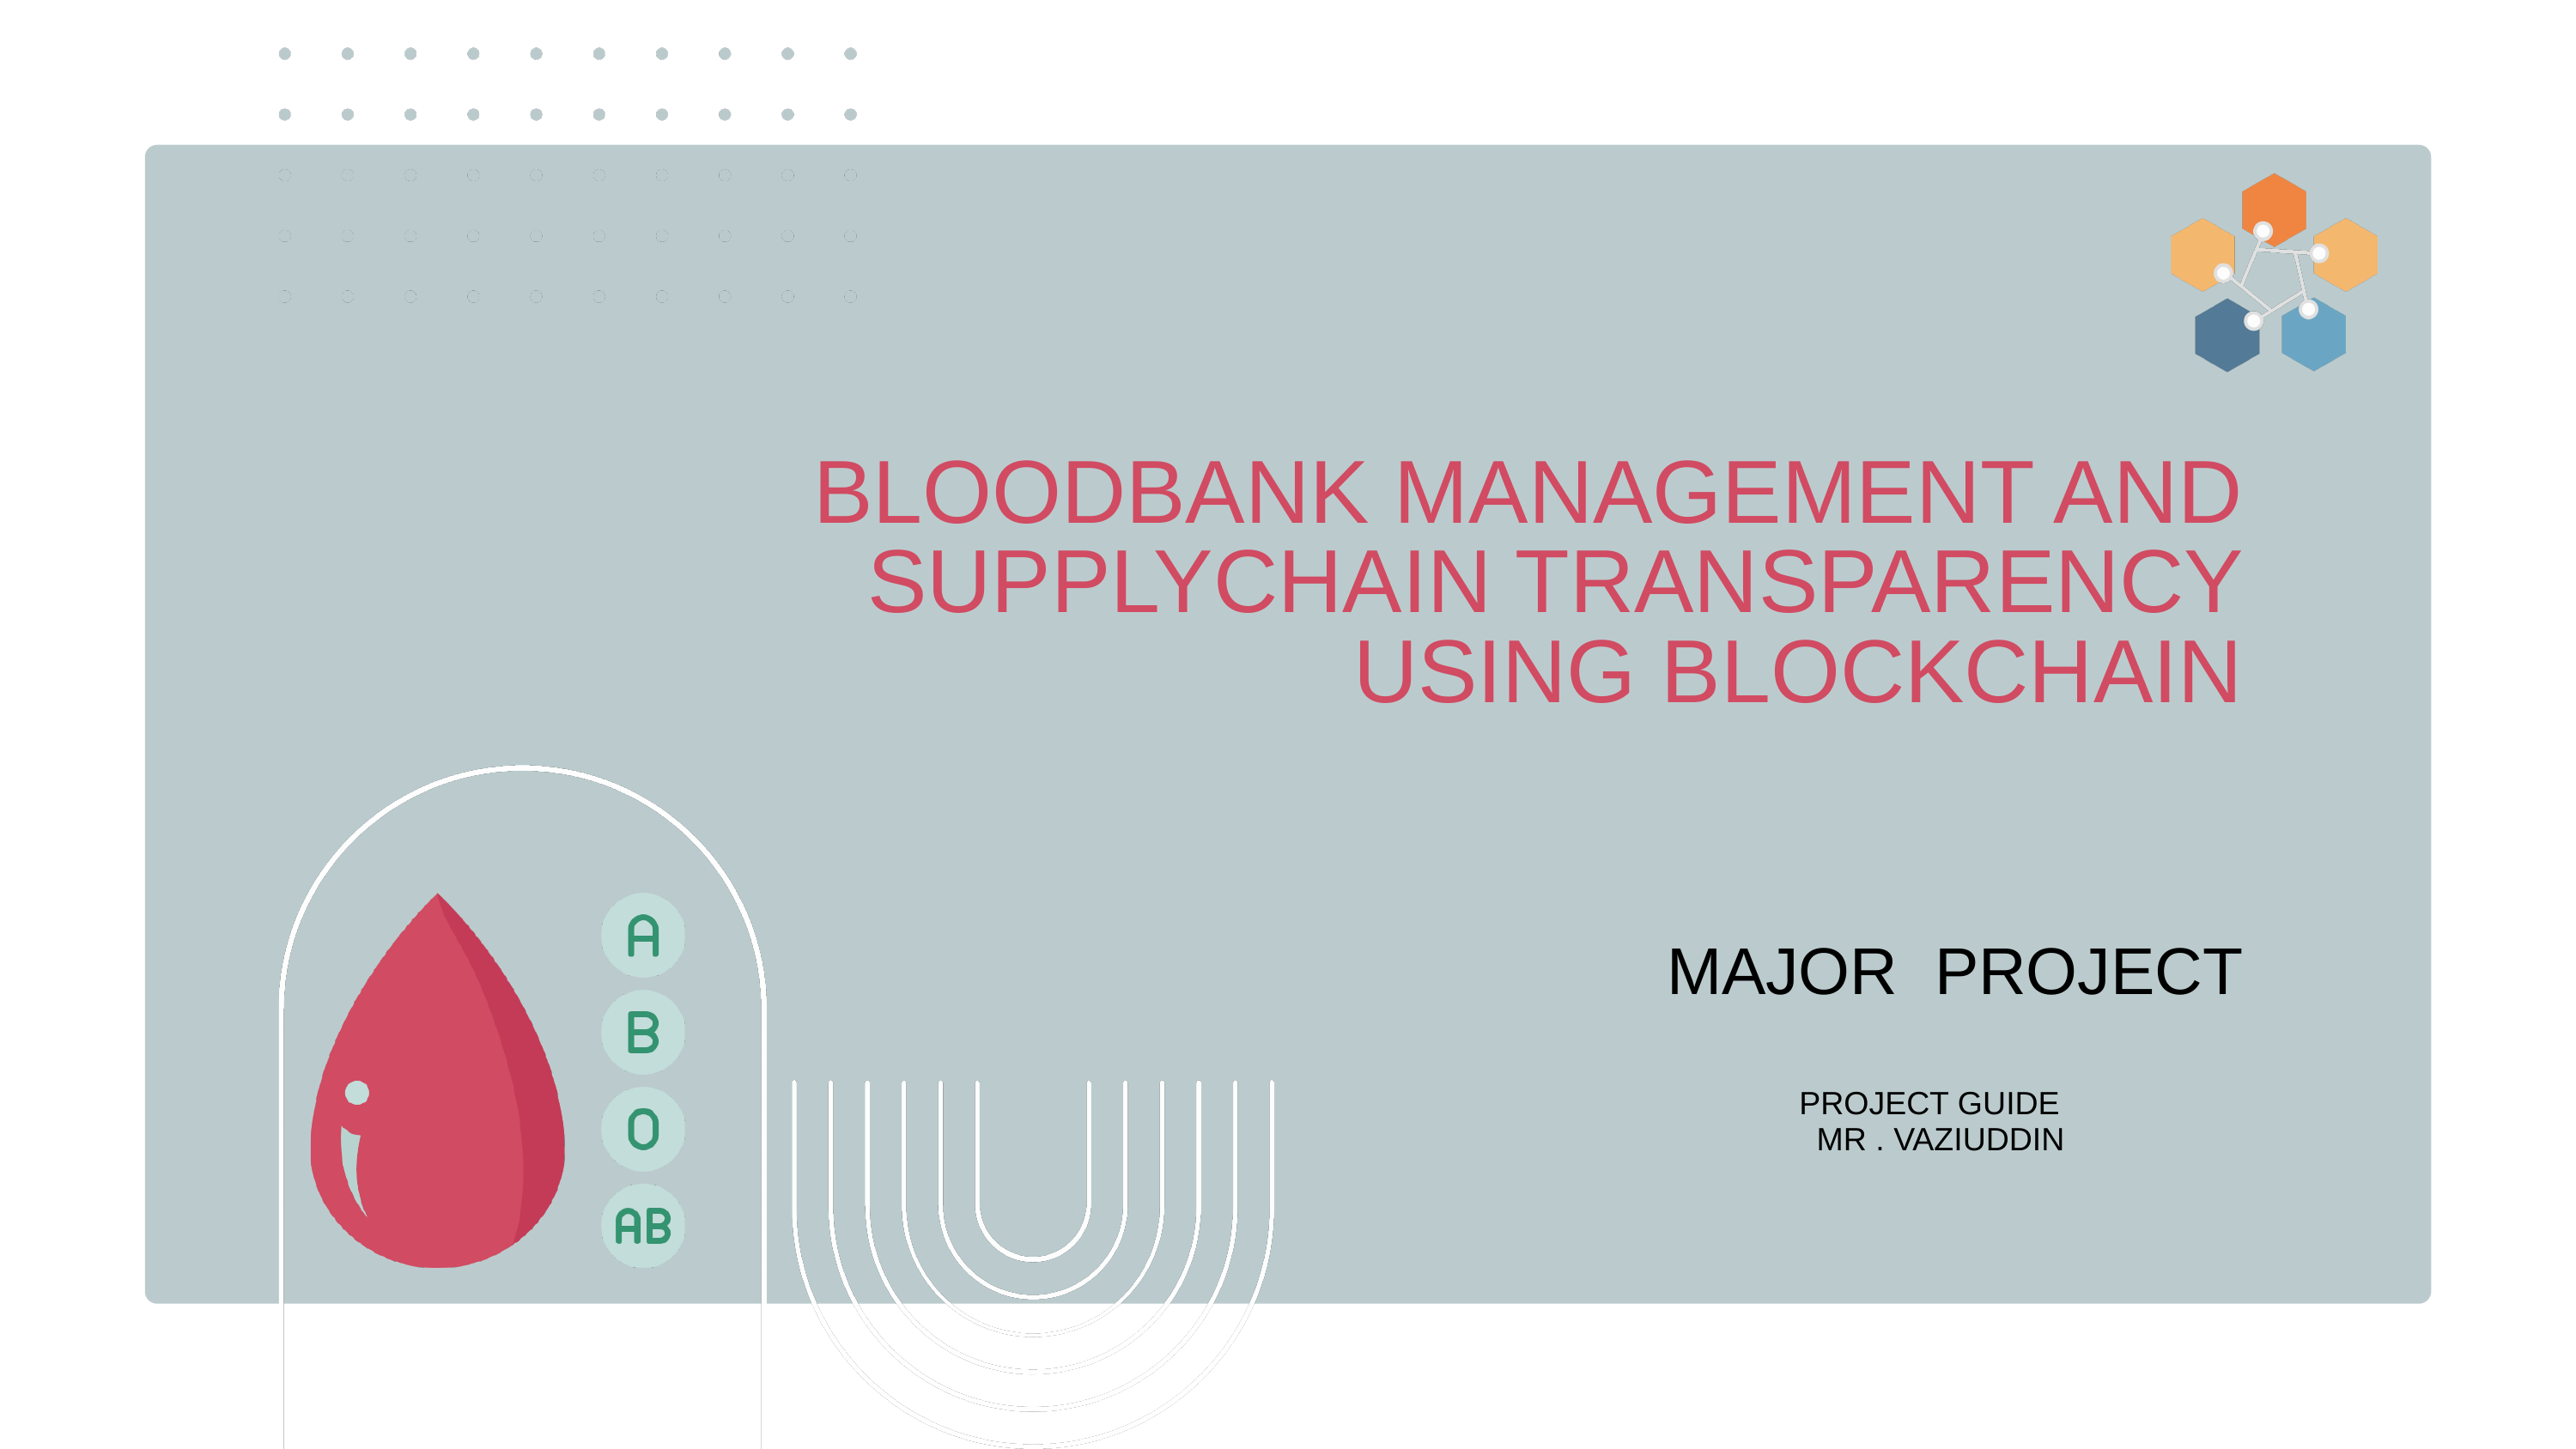

BLOODBANK MANAGEMENT AND SUPPLYCHAIN TRANSPARENCY USING BLOCKCHAIN

MAJOR  PROJECT
	PROJECT GUIDE

            MR . VAZIUDDIN